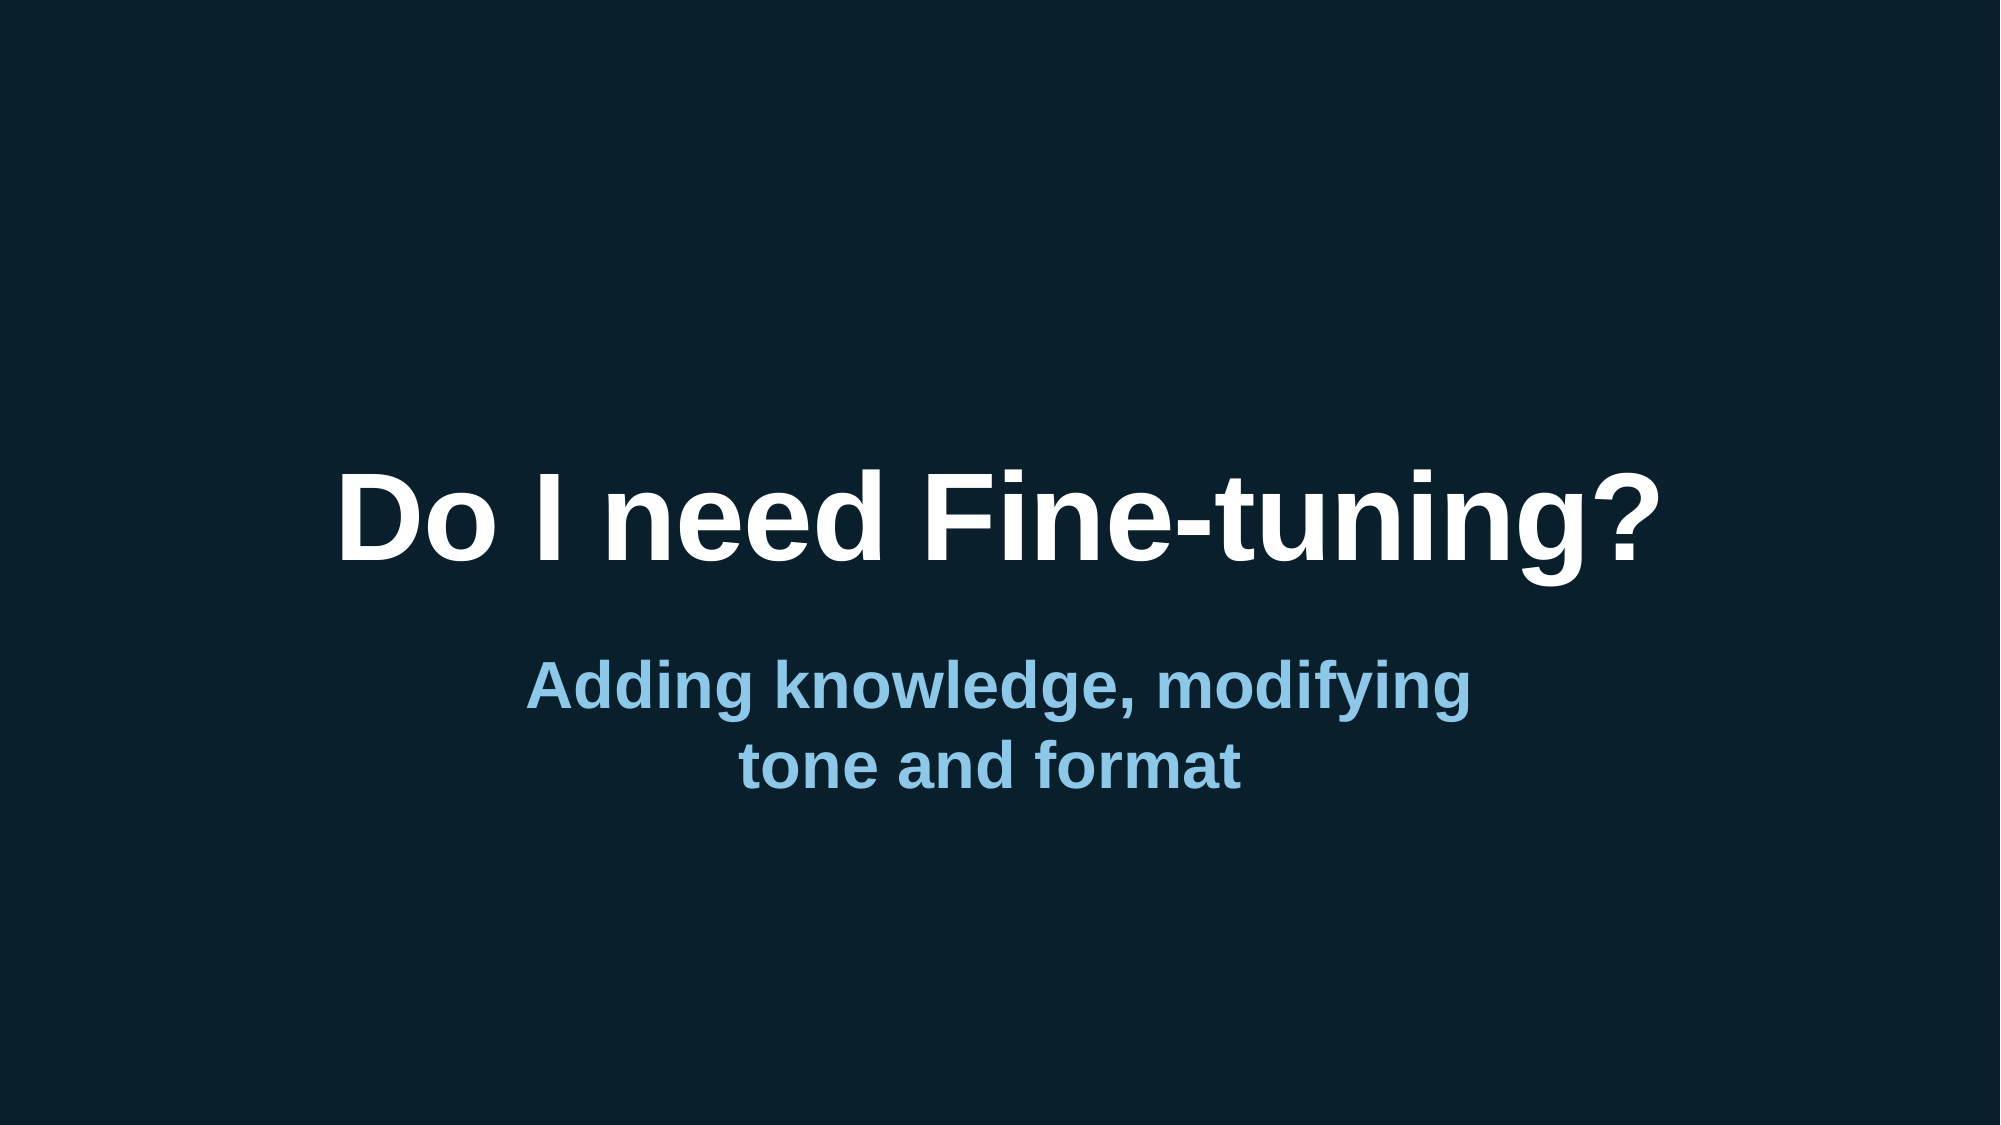

Do I need Fine-tuning?
Adding knowledge, modifying tone and format